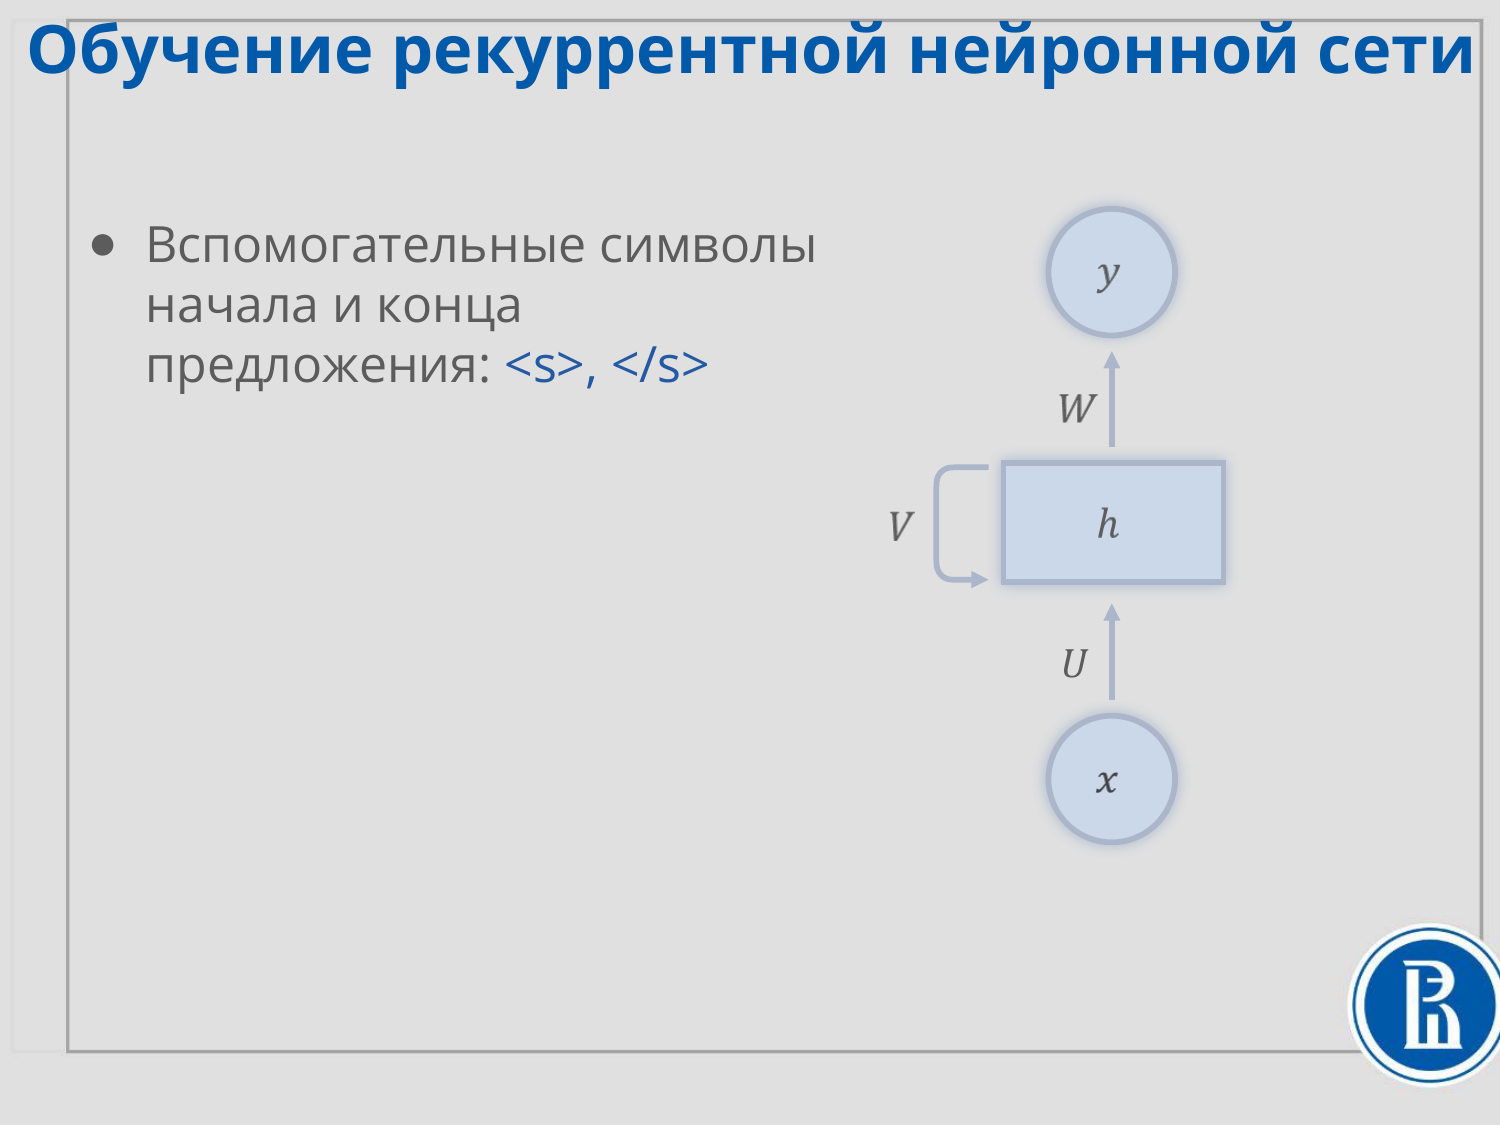

Обучение рекуррентной нейронной сети
Вспомогательные символы начала и конца предложения: <s>, </s>